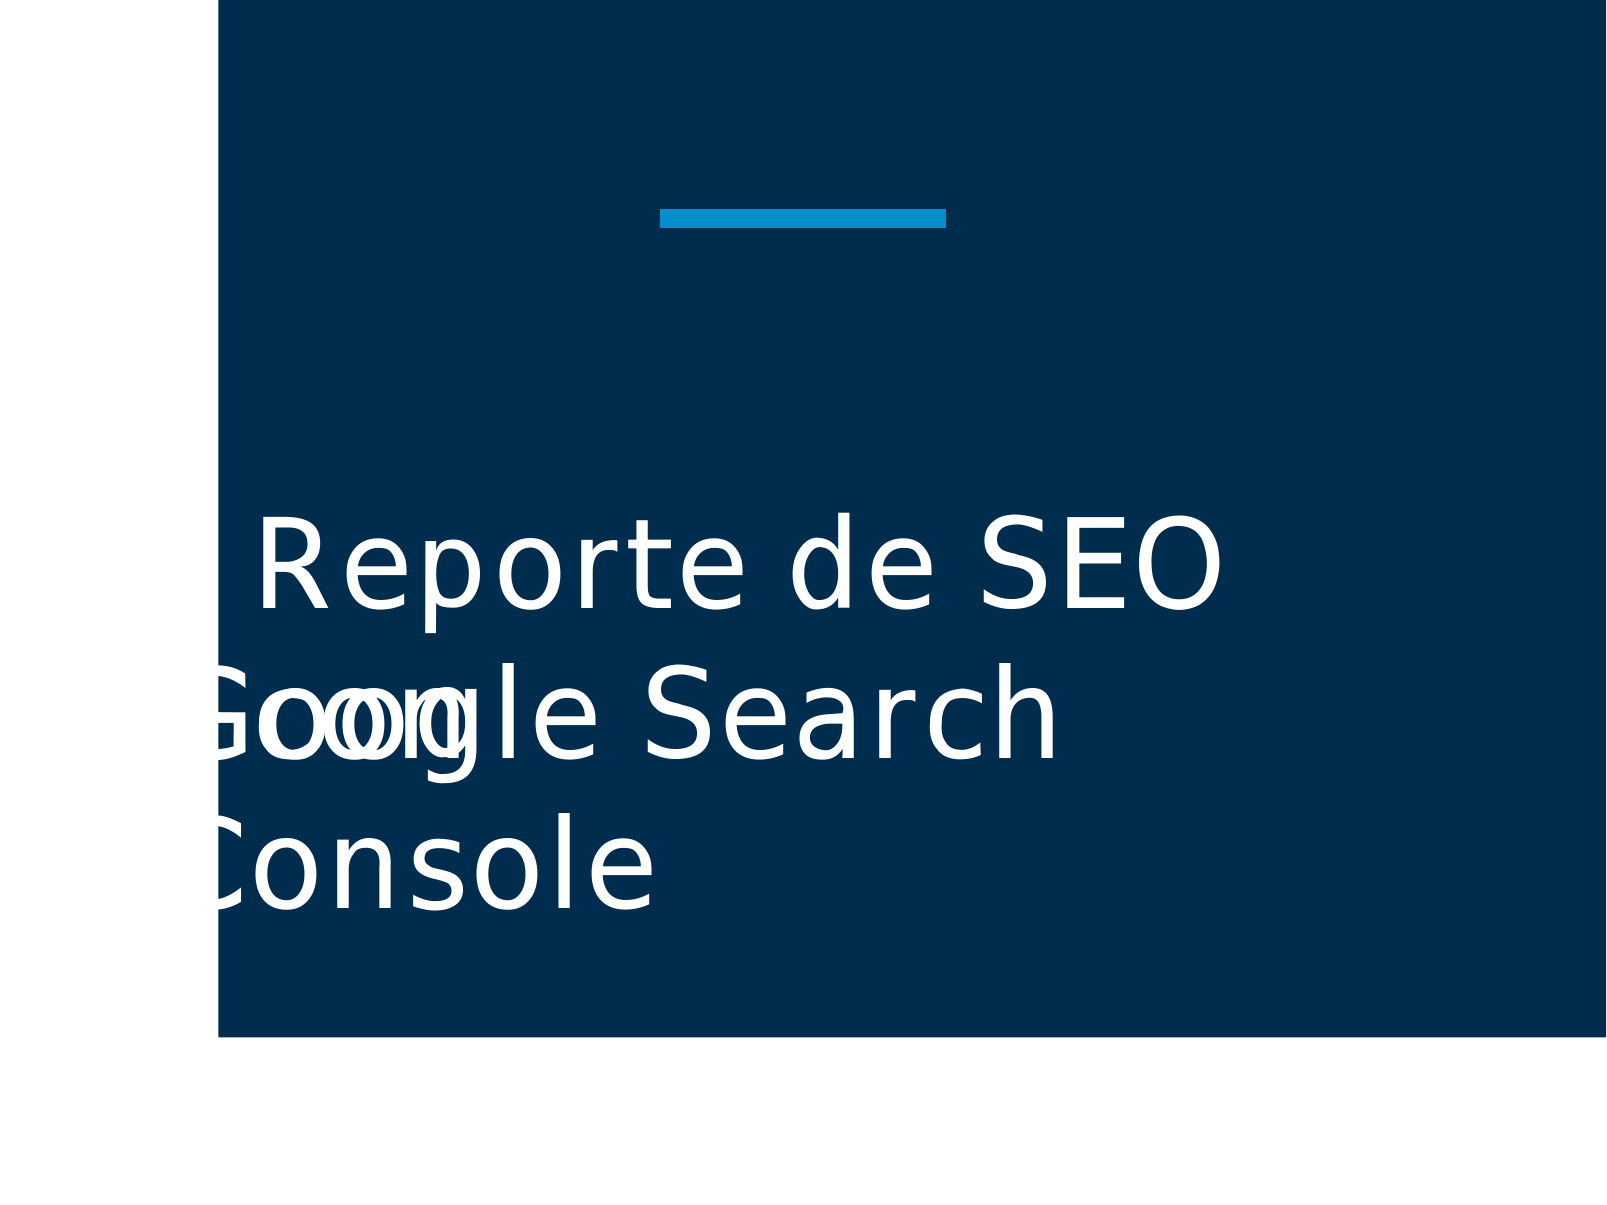

# Reporte de SEO con
Google Search Console